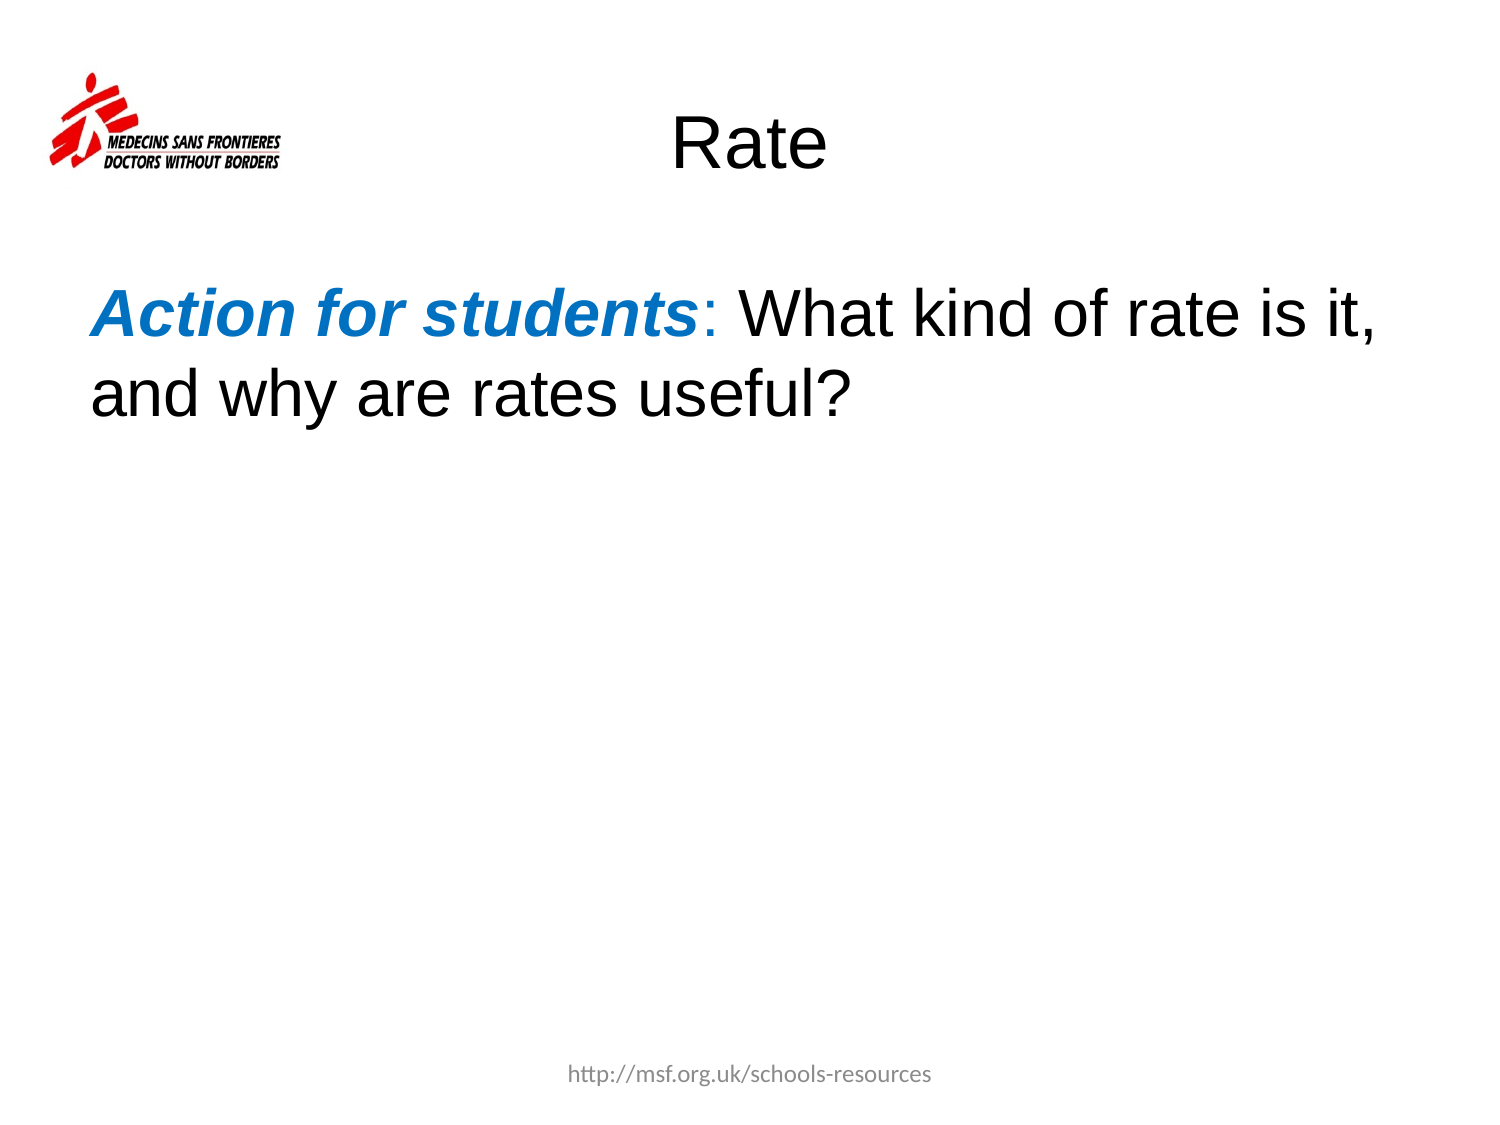

# Rate
Action for students: What kind of rate is it, and why are rates useful?

http://msf.org.uk/schools-resources